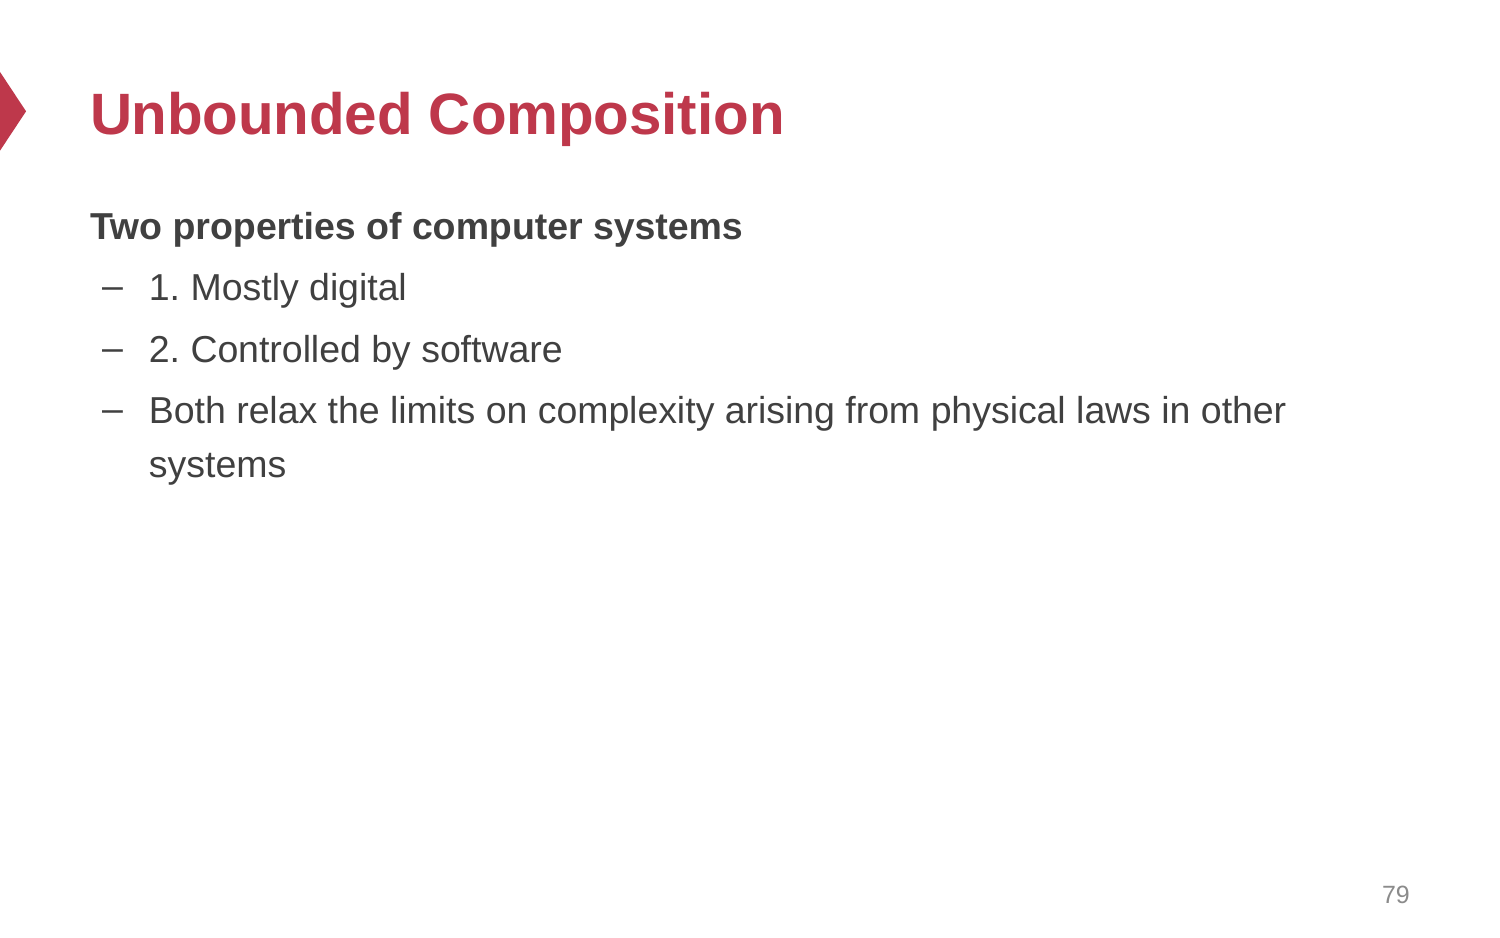

# Unbounded Composition
Two properties of computer systems
1. Mostly digital
2. Controlled by software
Both relax the limits on complexity arising from physical laws in other systems
79